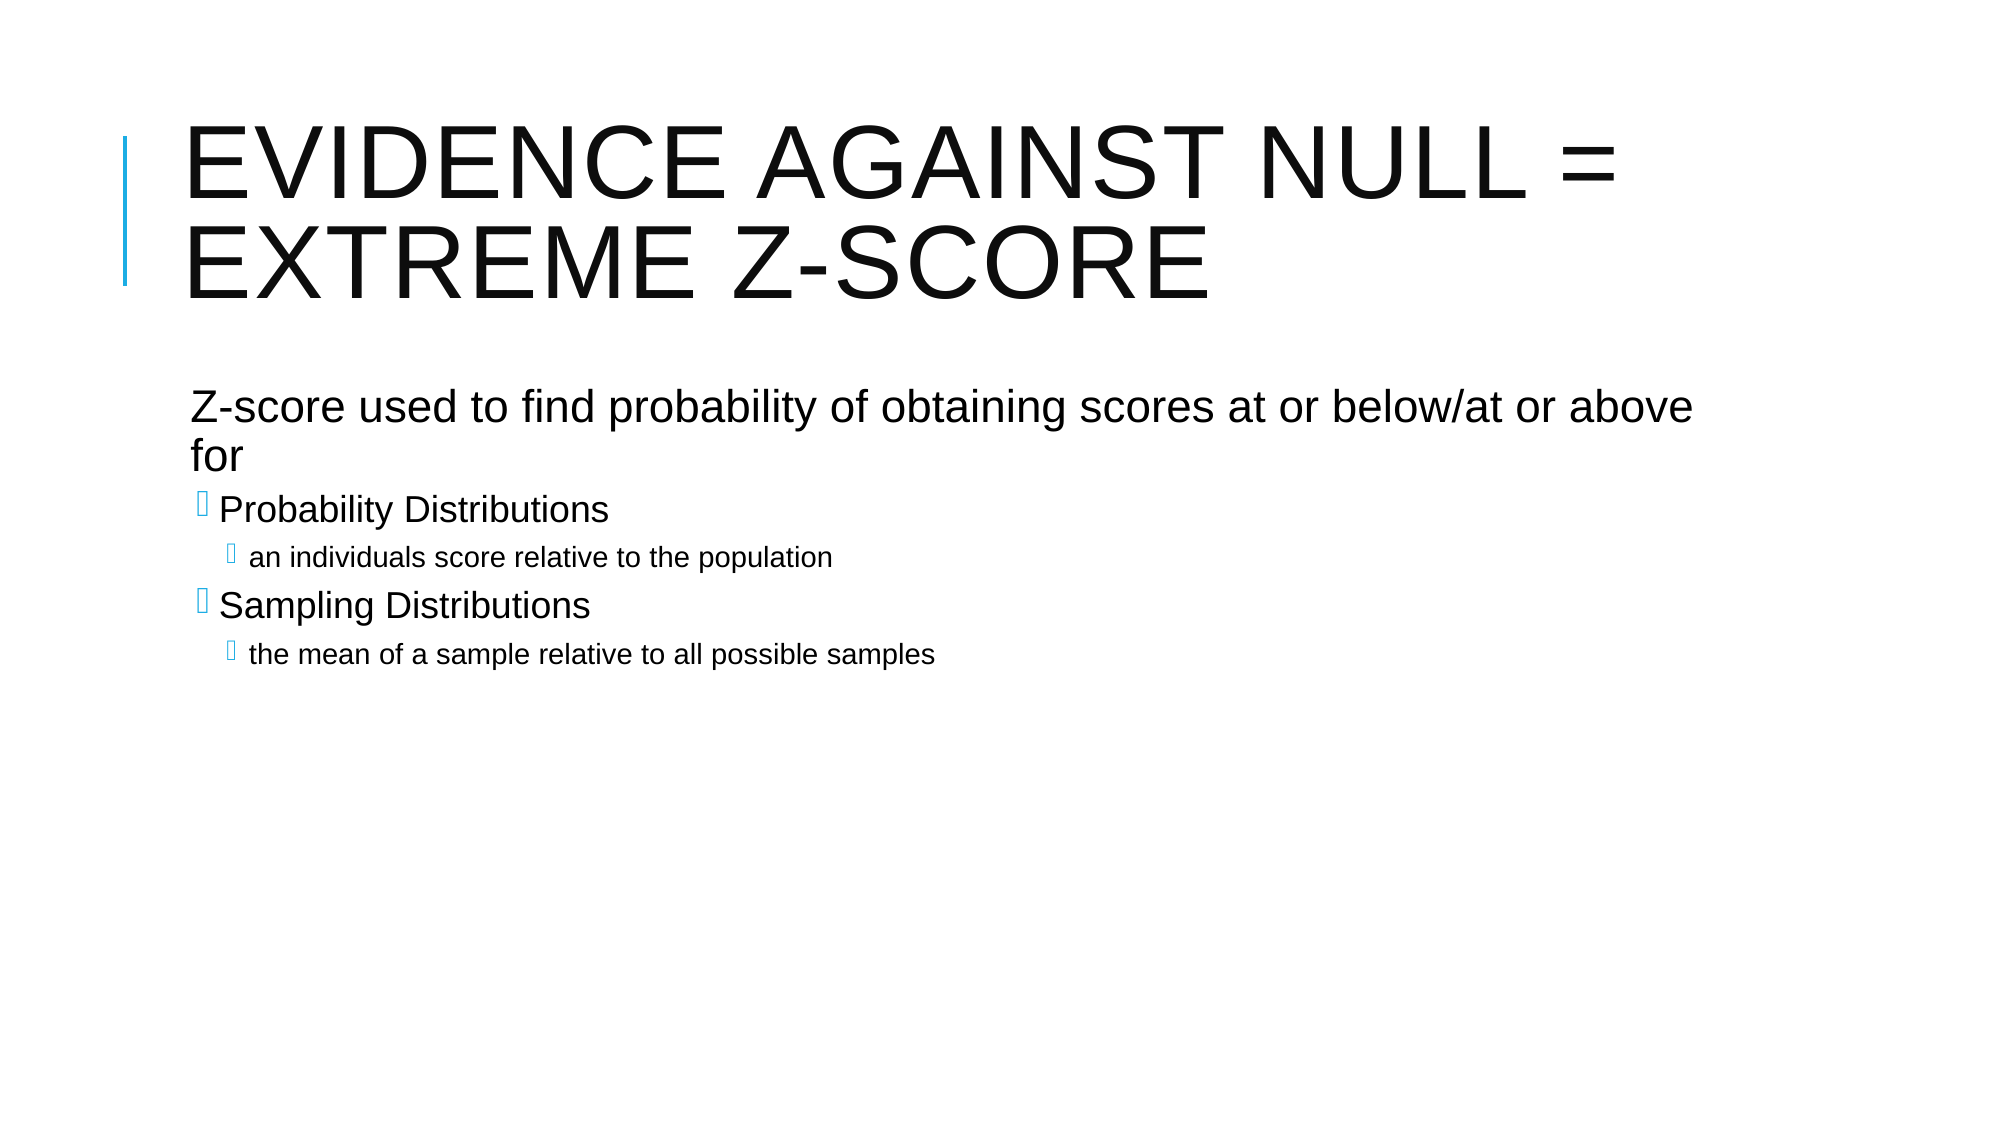

# Evidence against Null = Extreme Z-score
Z-score used to find probability of obtaining scores at or below/at or above for
Probability Distributions
an individuals score relative to the population
Sampling Distributions
the mean of a sample relative to all possible samples